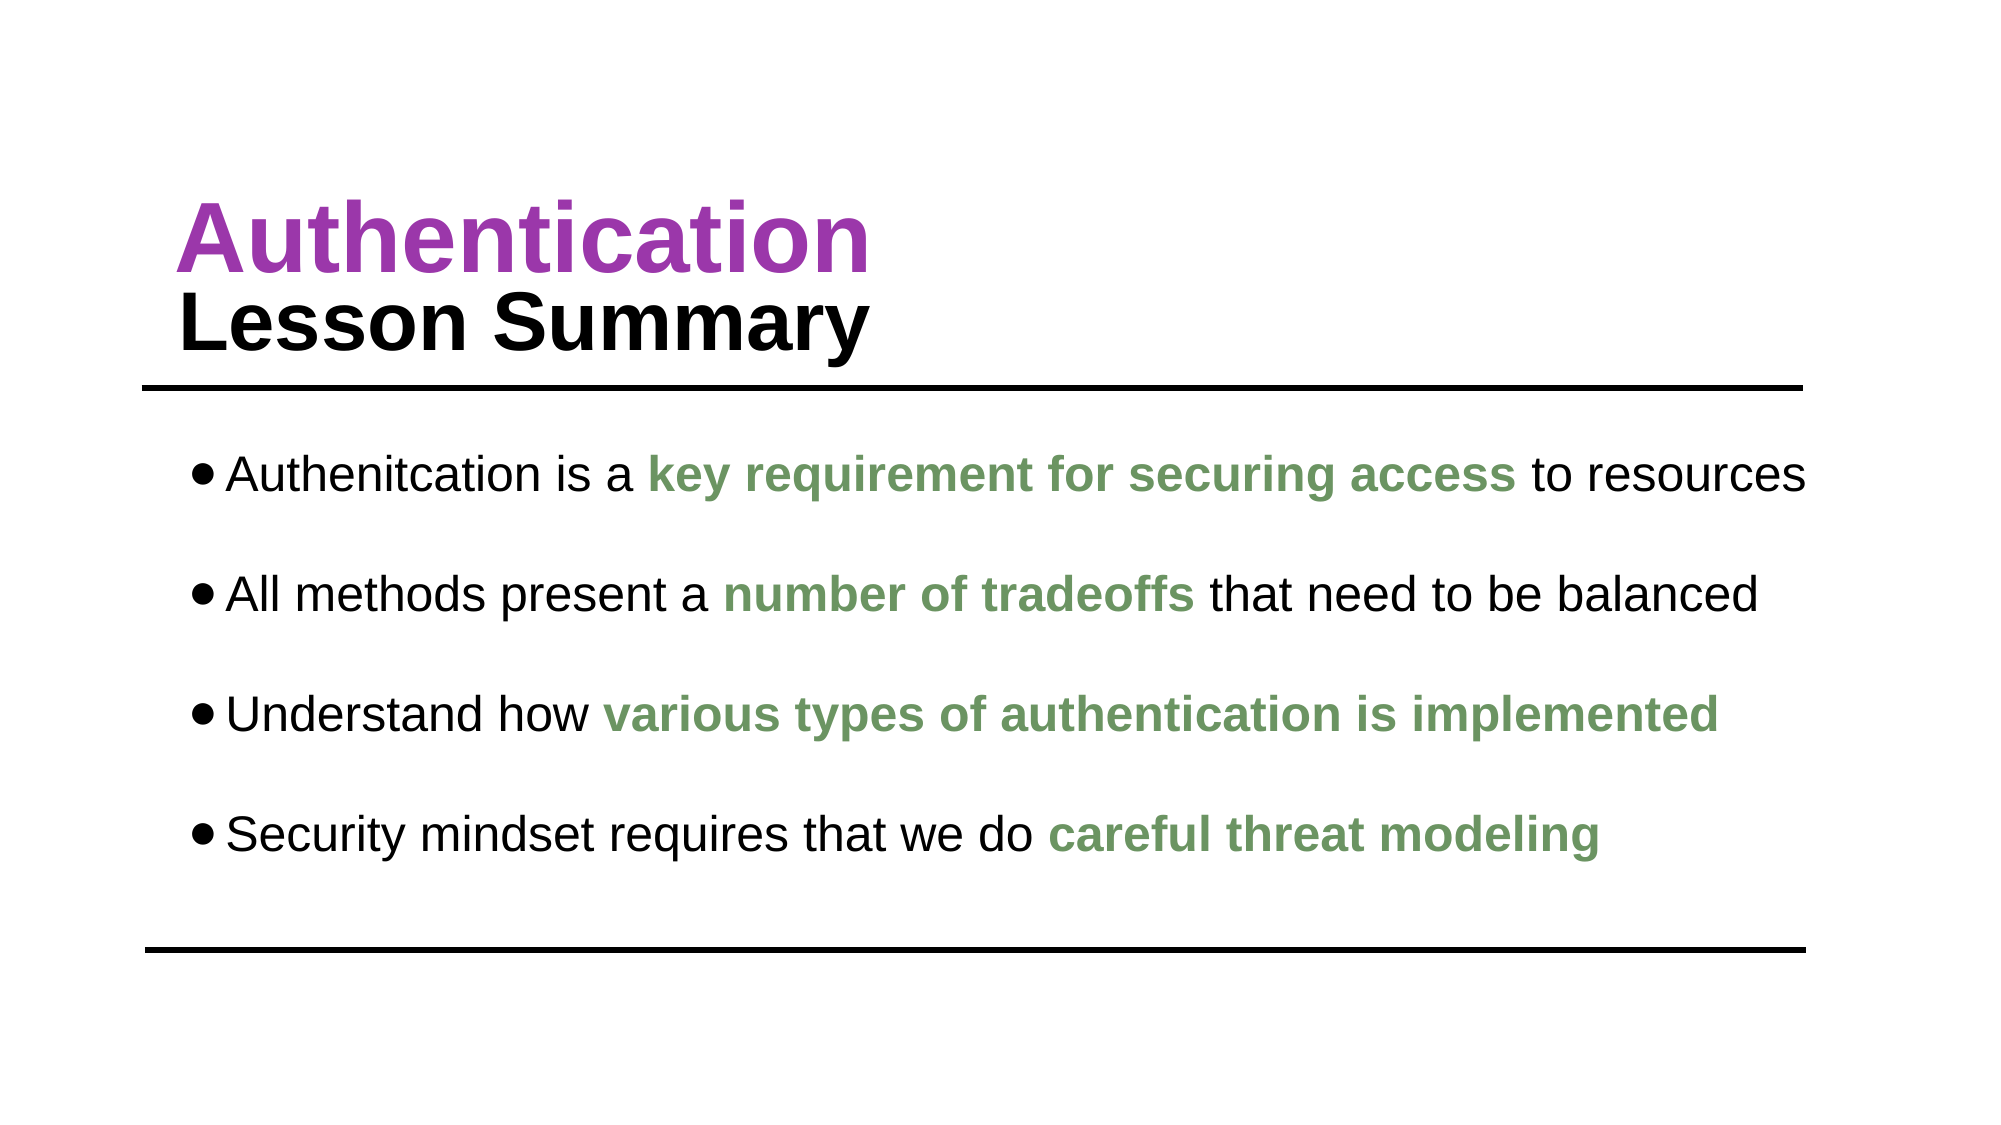

# Authentication
 Lesson Summary
Authenitcation is a key requirement for securing access to resources

All methods present a number of tradeoffs that need to be balanced

Understand how various types of authentication is implemented

Security mindset requires that we do careful threat modeling